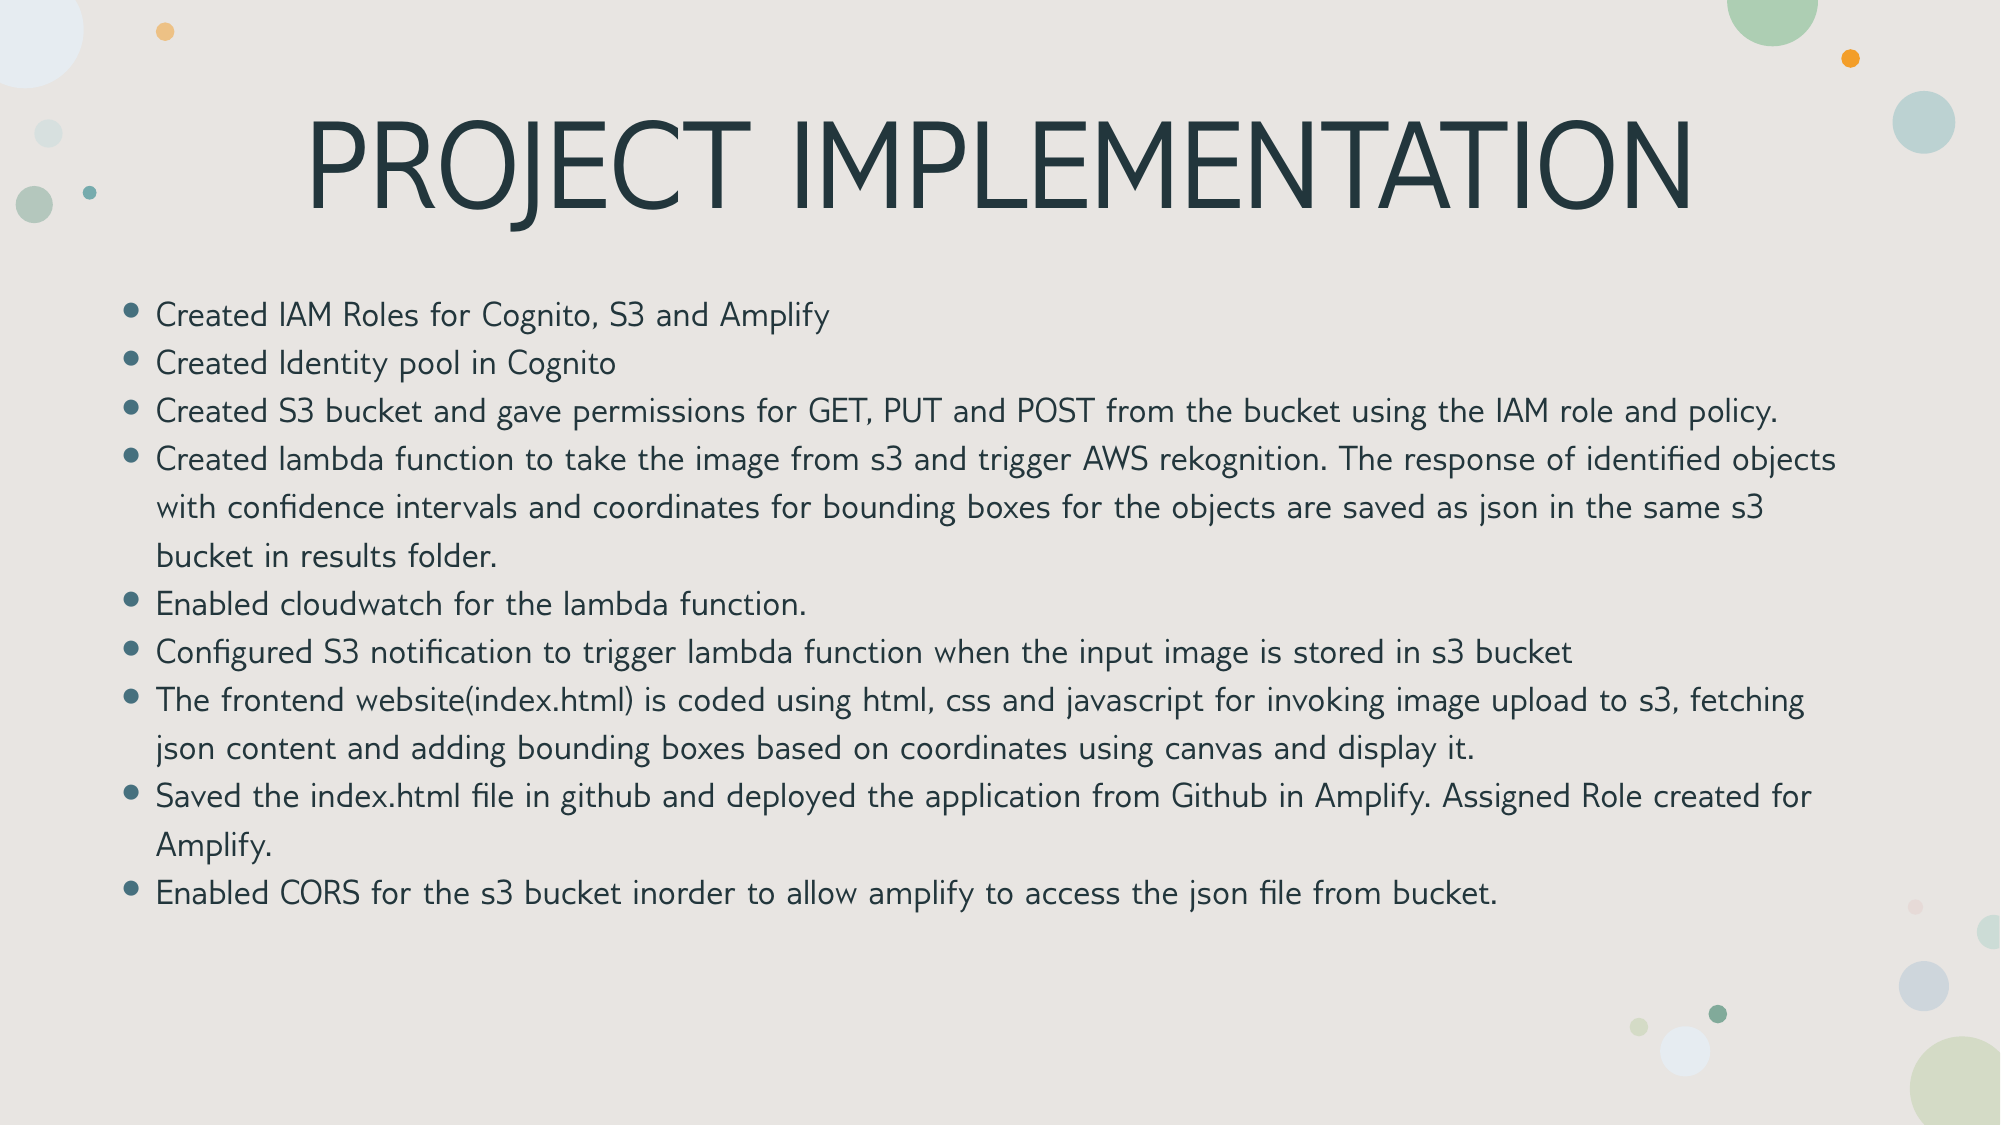

# PROJECT IMPLEMENTATION
Created IAM Roles for Cognito, S3 and Amplify
Created Identity pool in Cognito
Created S3 bucket and gave permissions for GET, PUT and POST from the bucket using the IAM role and policy.
Created lambda function to take the image from s3 and trigger AWS rekognition. The response of identified objects with confidence intervals and coordinates for bounding boxes for the objects are saved as json in the same s3 bucket in results folder.
Enabled cloudwatch for the lambda function.
Configured S3 notification to trigger lambda function when the input image is stored in s3 bucket
The frontend website(index.html) is coded using html, css and javascript for invoking image upload to s3, fetching json content and adding bounding boxes based on coordinates using canvas and display it.
Saved the index.html file in github and deployed the application from Github in Amplify. Assigned Role created for Amplify.
Enabled CORS for the s3 bucket inorder to allow amplify to access the json file from bucket.